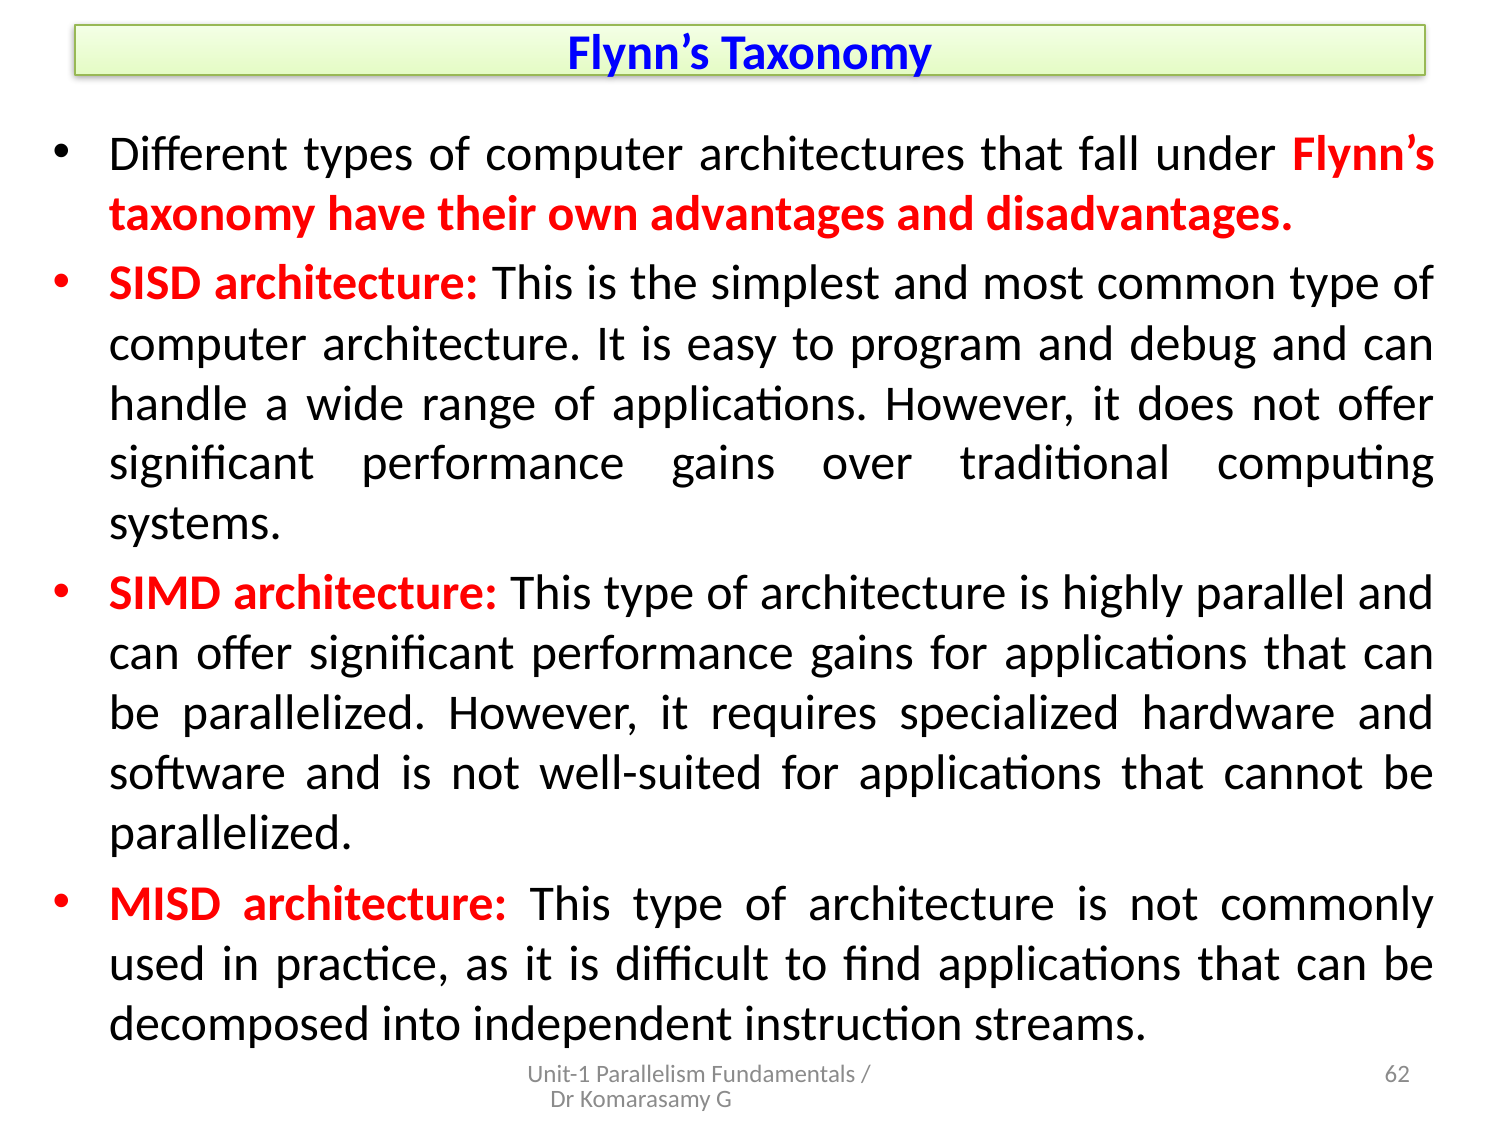

# Flynn’s Taxonomy
Different types of computer architectures that fall under Flynn’s taxonomy have their own advantages and disadvantages.
SISD architecture: This is the simplest and most common type of computer architecture. It is easy to program and debug and can handle a wide range of applications. However, it does not offer significant performance gains over traditional computing systems.
SIMD architecture: This type of architecture is highly parallel and can offer significant performance gains for applications that can be parallelized. However, it requires specialized hardware and software and is not well-suited for applications that cannot be parallelized.
MISD architecture: This type of architecture is not commonly used in practice, as it is difficult to find applications that can be decomposed into independent instruction streams.
Unit-1 Parallelism Fundamentals /                     Dr Komarasamy G
62